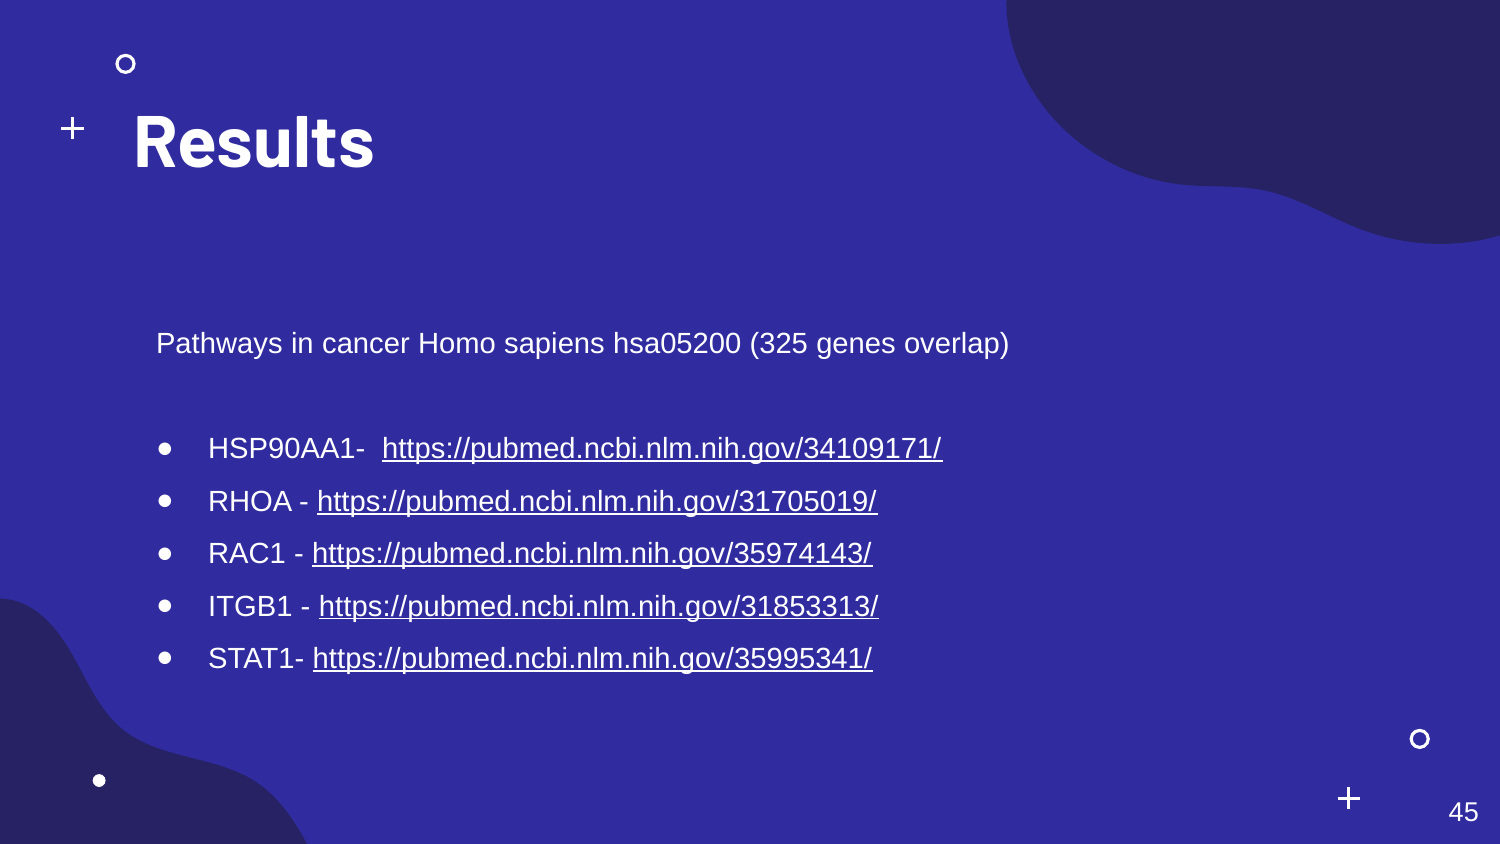

# Results
Pathways in cancer Homo sapiens hsa05200 (325 genes overlap)

HSP90AA1-  https://pubmed.ncbi.nlm.nih.gov/34109171/
RHOA - https://pubmed.ncbi.nlm.nih.gov/31705019/
RAC1 - https://pubmed.ncbi.nlm.nih.gov/35974143/
ITGB1 - https://pubmed.ncbi.nlm.nih.gov/31853313/
STAT1- https://pubmed.ncbi.nlm.nih.gov/35995341/

45